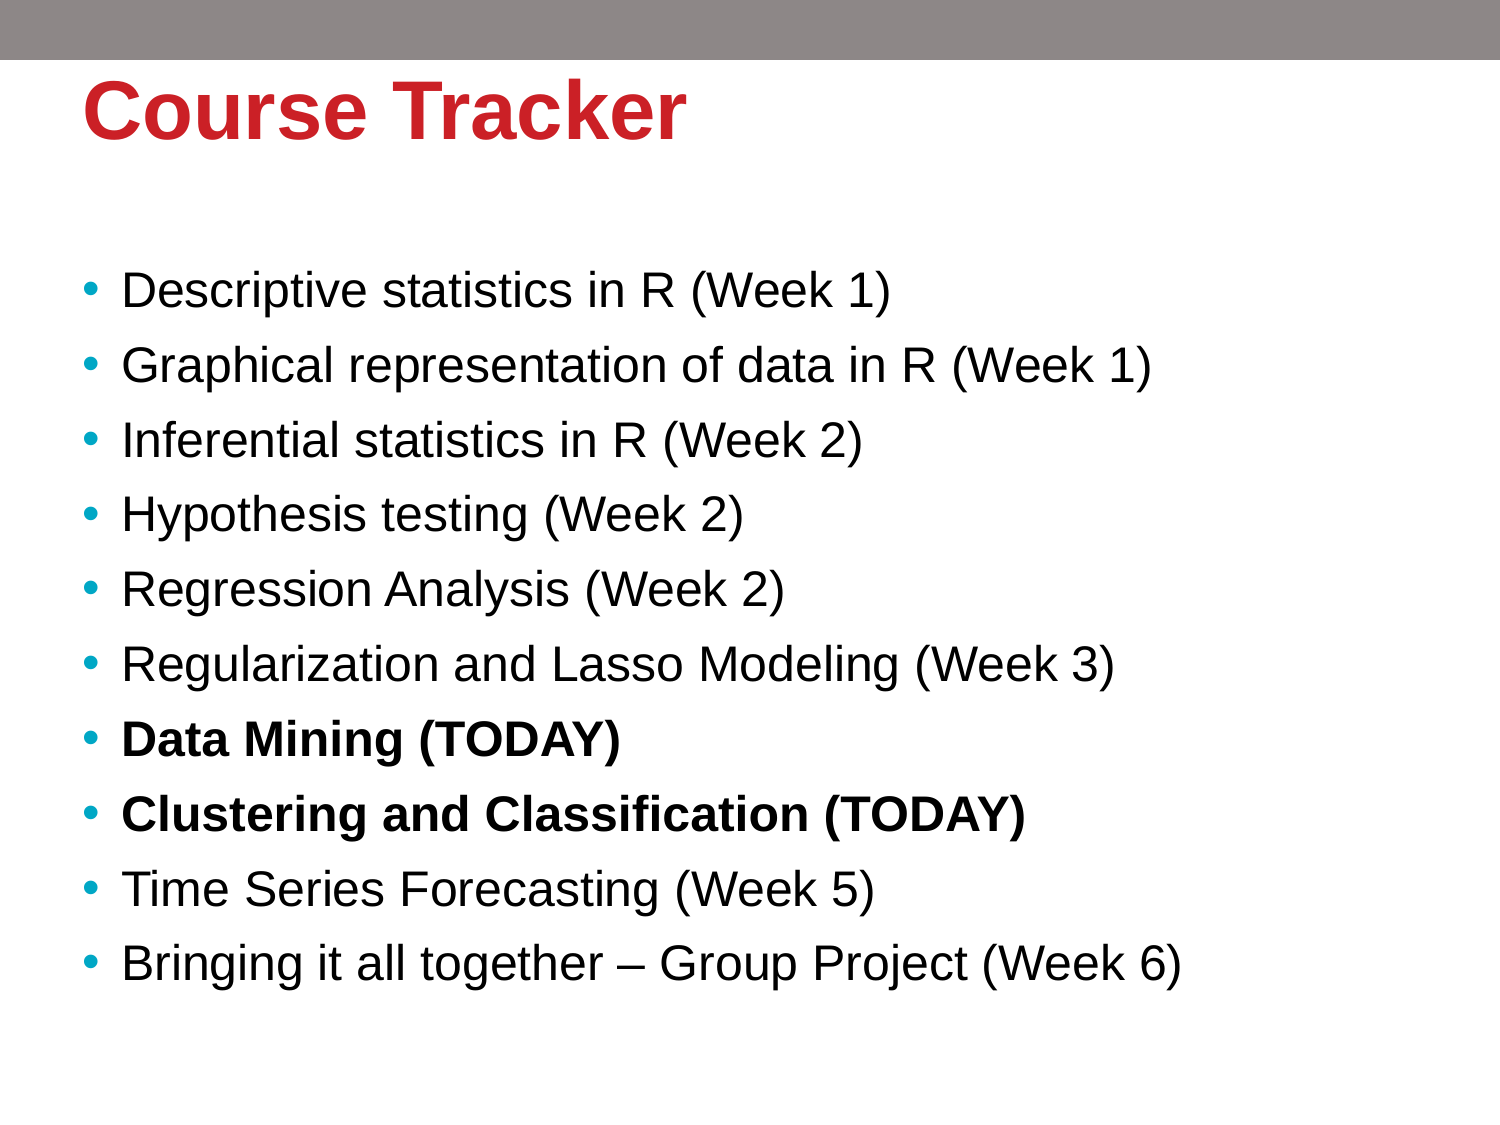

# Course Tracker
Descriptive statistics in R (Week 1)
Graphical representation of data in R (Week 1)
Inferential statistics in R (Week 2)
Hypothesis testing (Week 2)
Regression Analysis (Week 2)
Regularization and Lasso Modeling (Week 3)
Data Mining (TODAY)
Clustering and Classification (TODAY)
Time Series Forecasting (Week 5)
Bringing it all together – Group Project (Week 6)